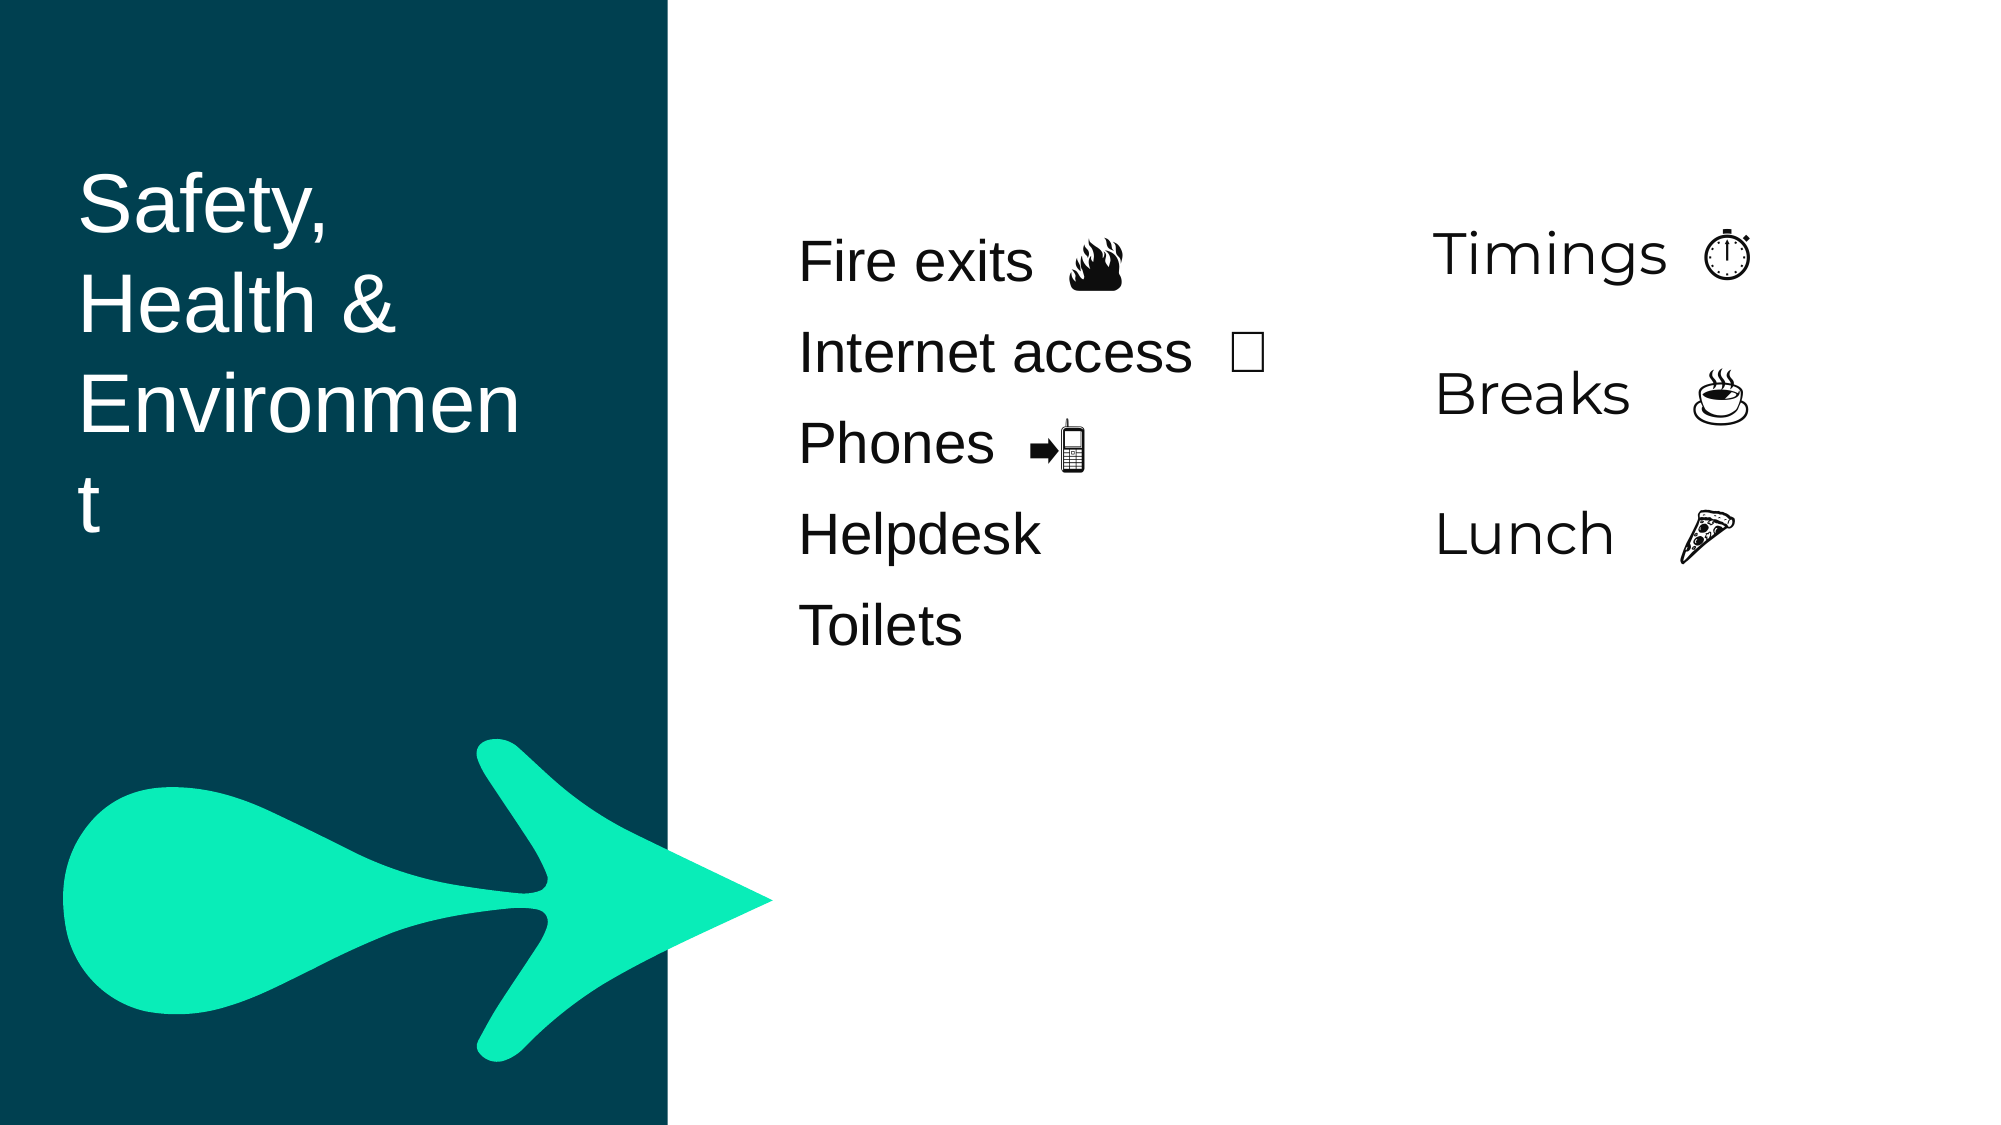

Safety, Health & Environment
Fire exits  🔥
Internet access  🛜
Phones  📲
Helpdesk
Toilets

Timings  ⏱️
Breaks    🍵
Lunch    🍕